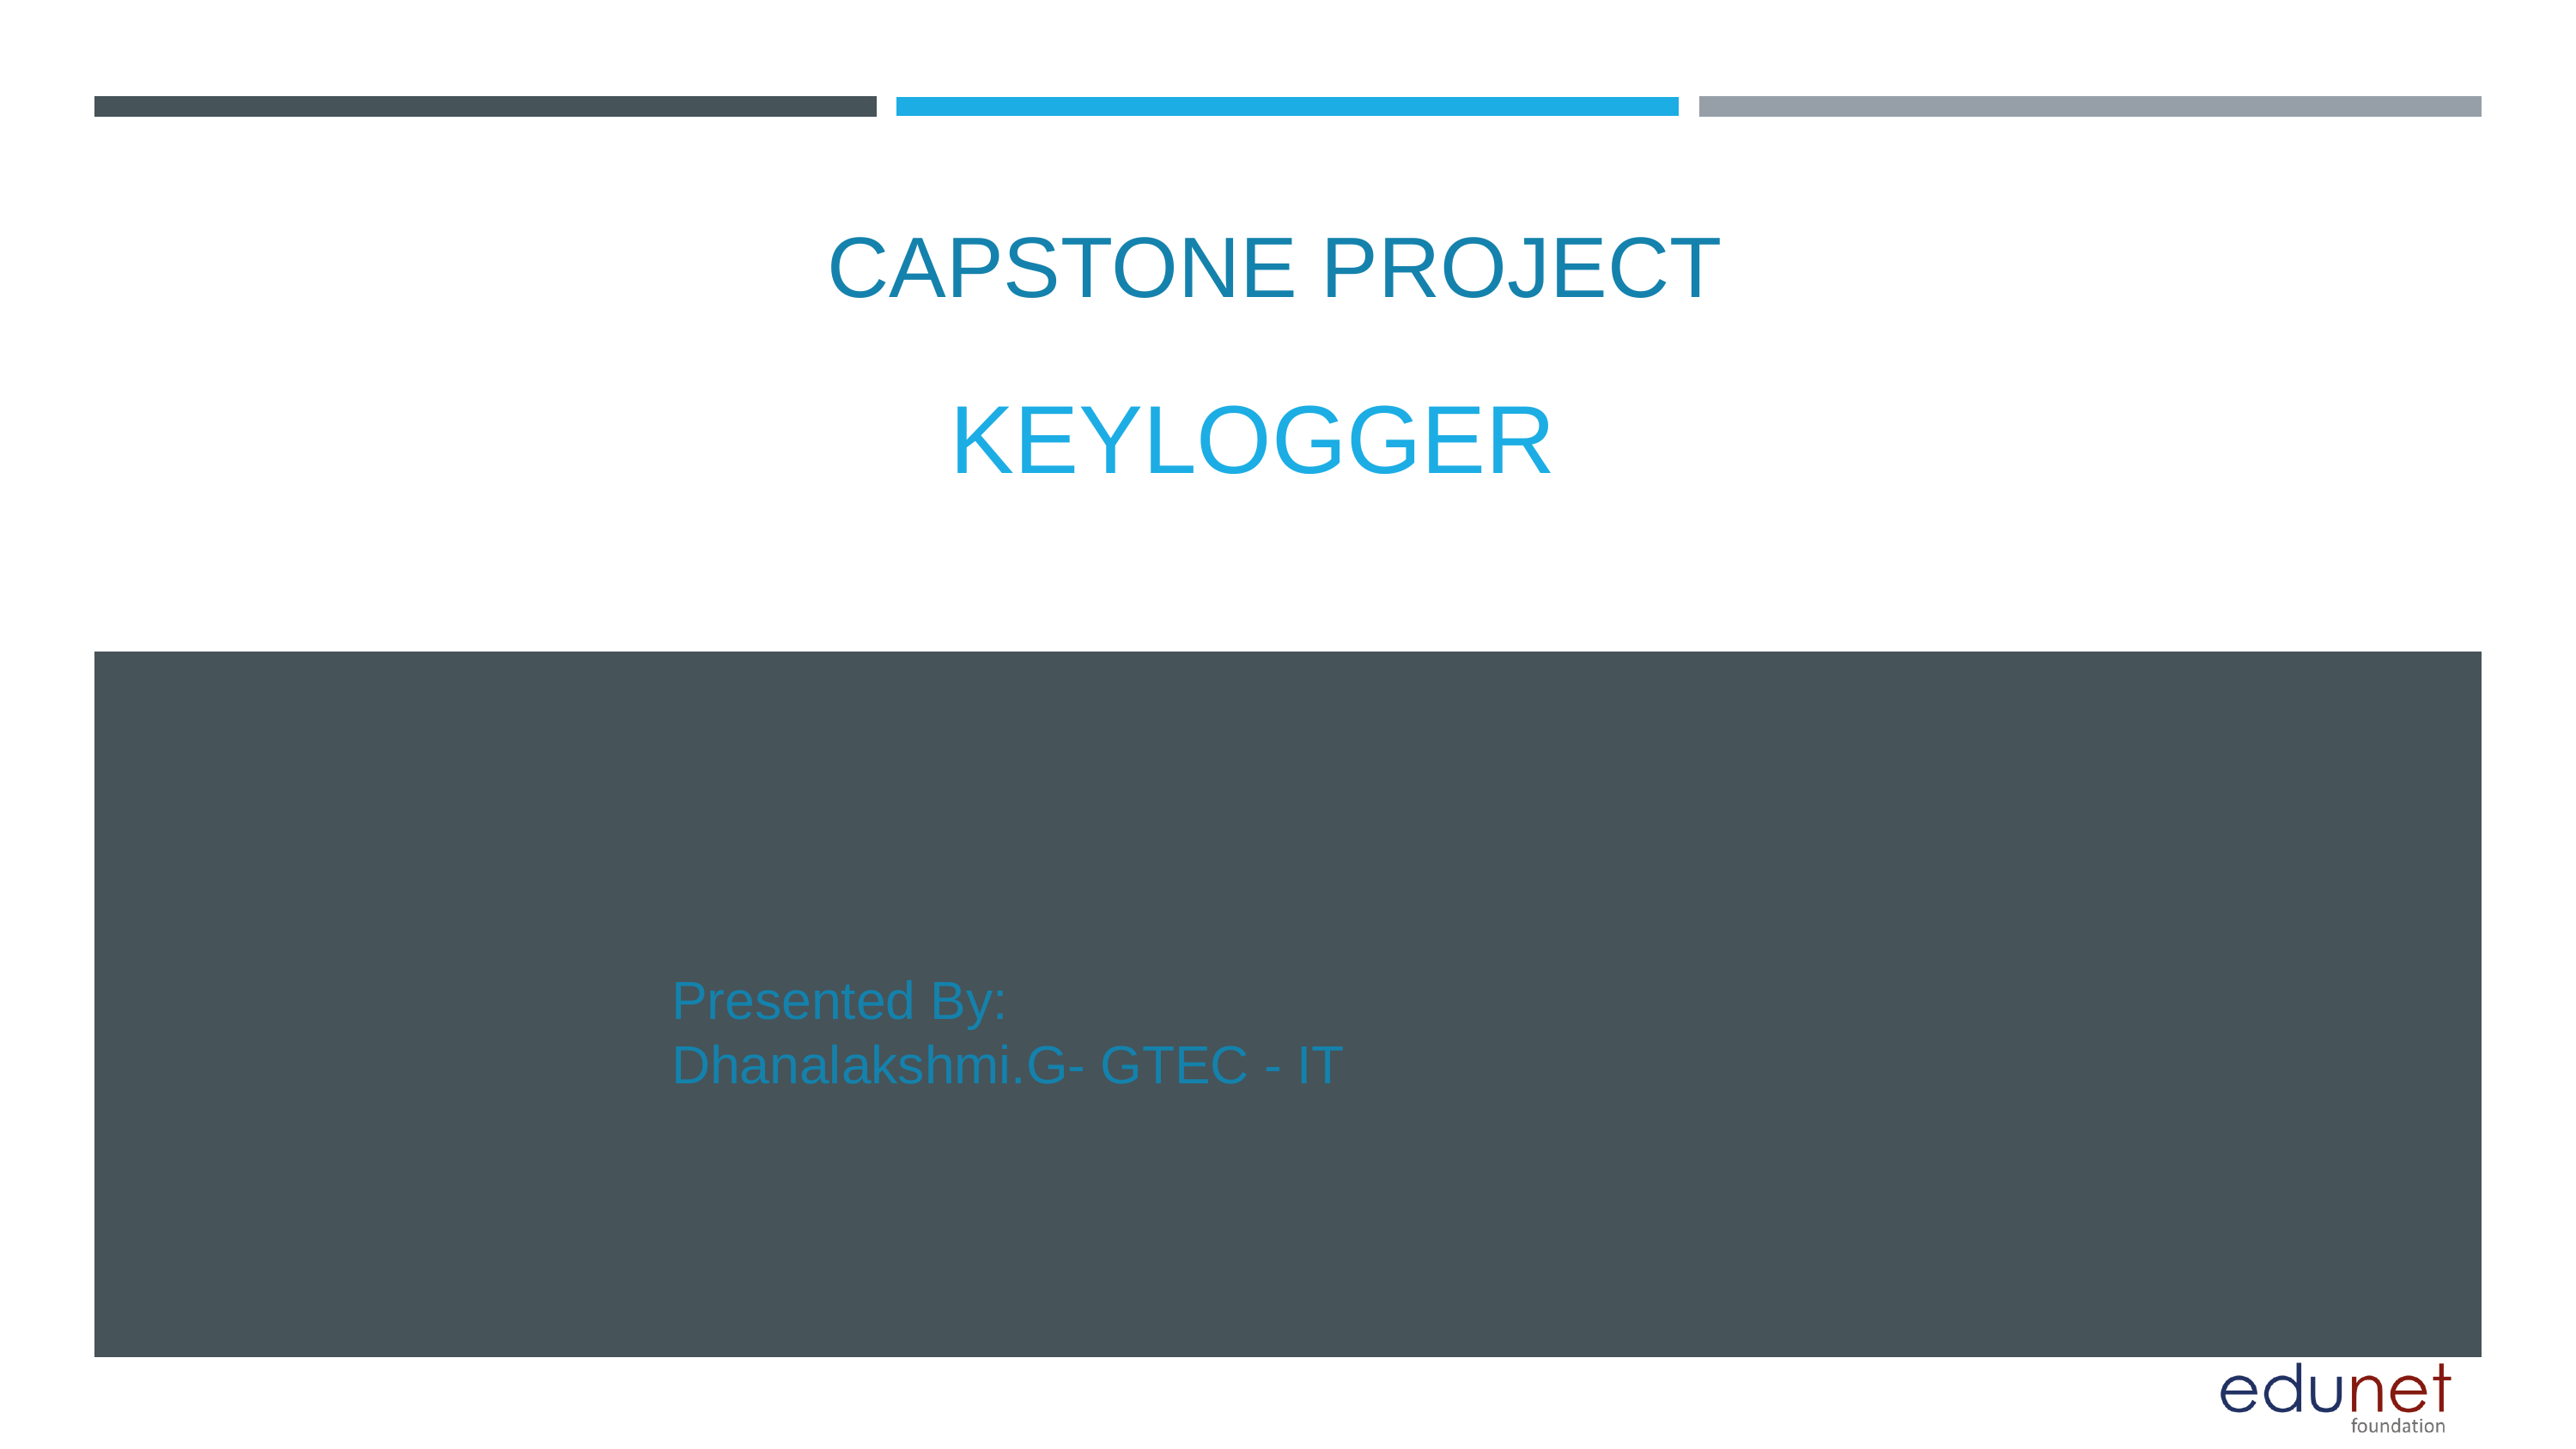

CAPSTONE PROJECT
KEYLOGGER

Presented By:
Dhanalakshmi.G- GTEC - IT